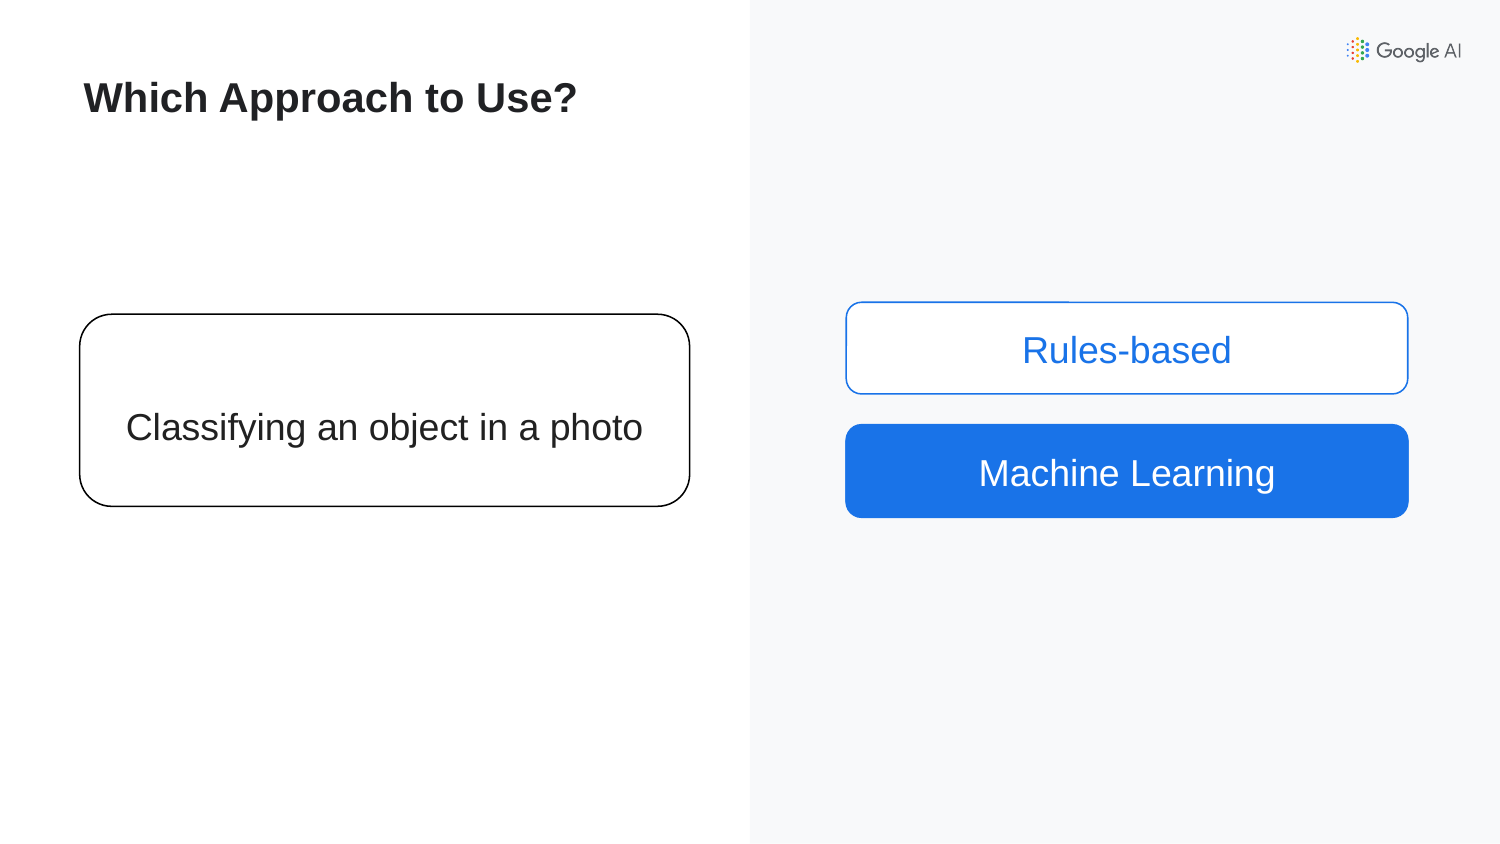

# Which Approach to Use?
Rules-based

Classifying an object in a photo
Machine Learning
Machine Learning